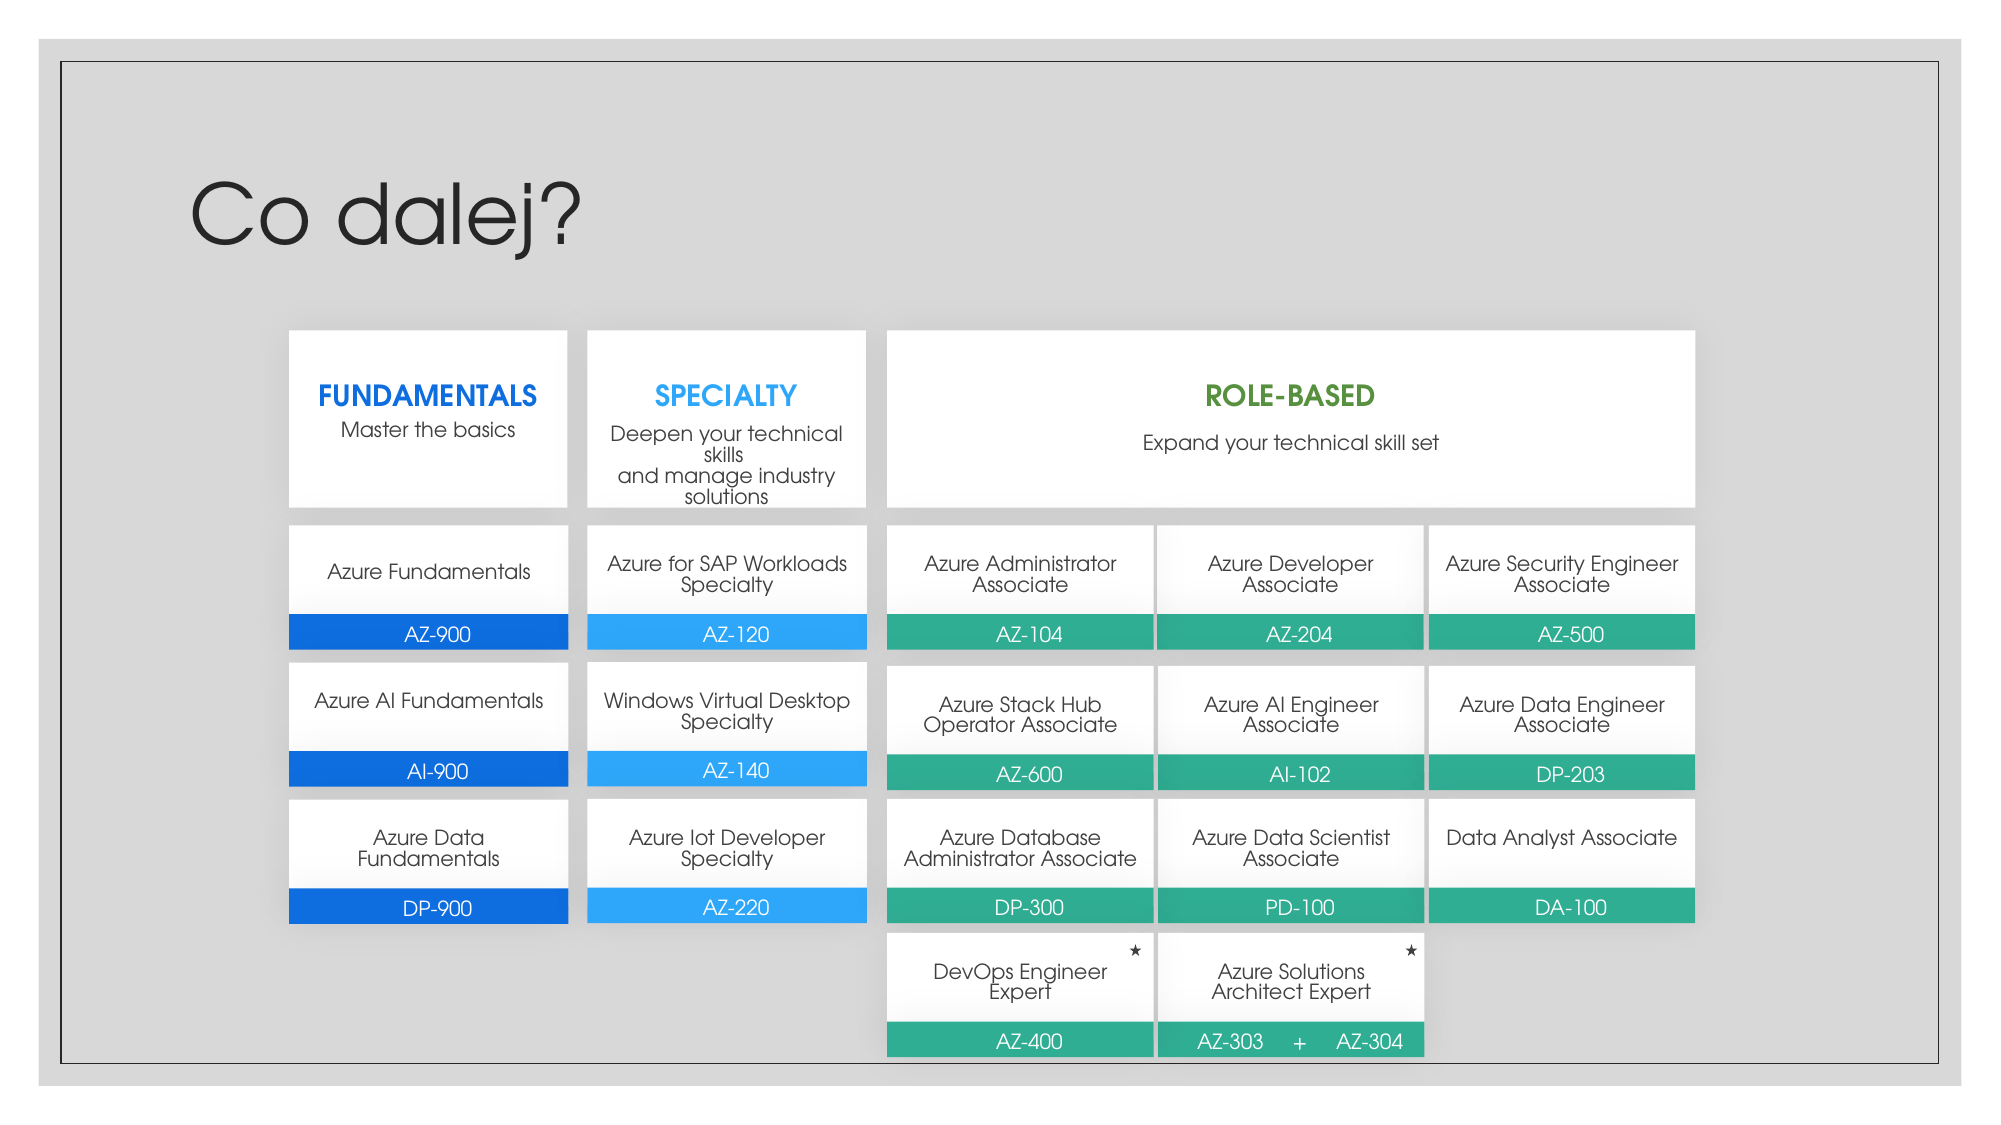

# Co dalej?
FUNDAMENTALS
Master the basics
SPECIALTY
Deepen your technical skills
and manage industry solutions
ROLE-BASED
Expand your technical skill set
Azure Fundamentals
AZ-900
Azure for SAP Workloads Specialty
AZ-120
Azure Administrator
Associate
AZ-104
Azure Developer Associate
AZ-204
Azure Security Engineer Associate
AZ-500
Windows Virtual Desktop Specialty
AZ-140
Azure AI Fundamentals
AI-900
Azure Stack Hub Operator Associate
AZ-600
Azure AI Engineer Associate
AI-102
Azure Data Engineer Associate
DP-203
Azure Iot Developer Specialty
AZ-220
Azure Database Administrator Associate
DP-300
Azure Data Scientist Associate
PD-100
Data Analyst Associate
DA-100
Azure Data
Fundamentals
DP-900
DevOps Engineer Expert
AZ-400
Azure Solutions Architect Expert
AZ-303     +     AZ-304